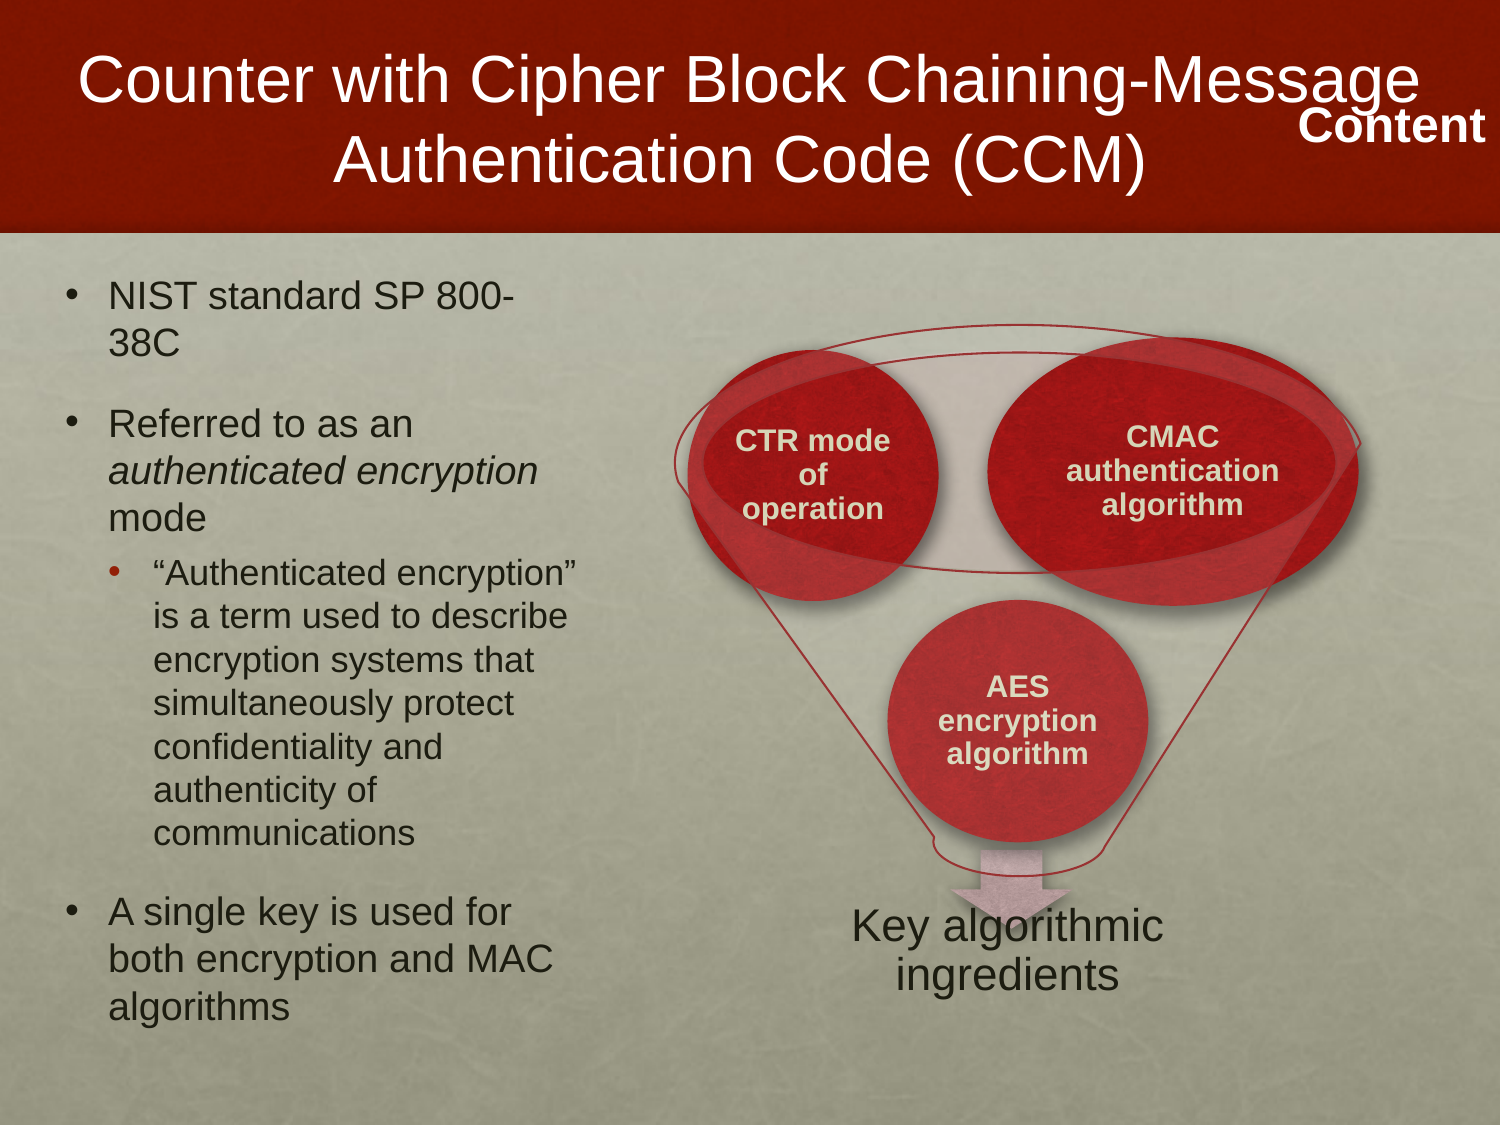

# Counter with Cipher Block Chaining-Message Authentication Code (CCM)
Key algorithmic ingredients
CMAC authentication algorithm
CTR mode of operation
AES encryption algorithm
NIST standard SP 800-38C
Referred to as an authenticated encryption mode
“Authenticated encryption” is a term used to describe encryption systems that simultaneously protect confidentiality and authenticity of communications
A single key is used for both encryption and MAC algorithms